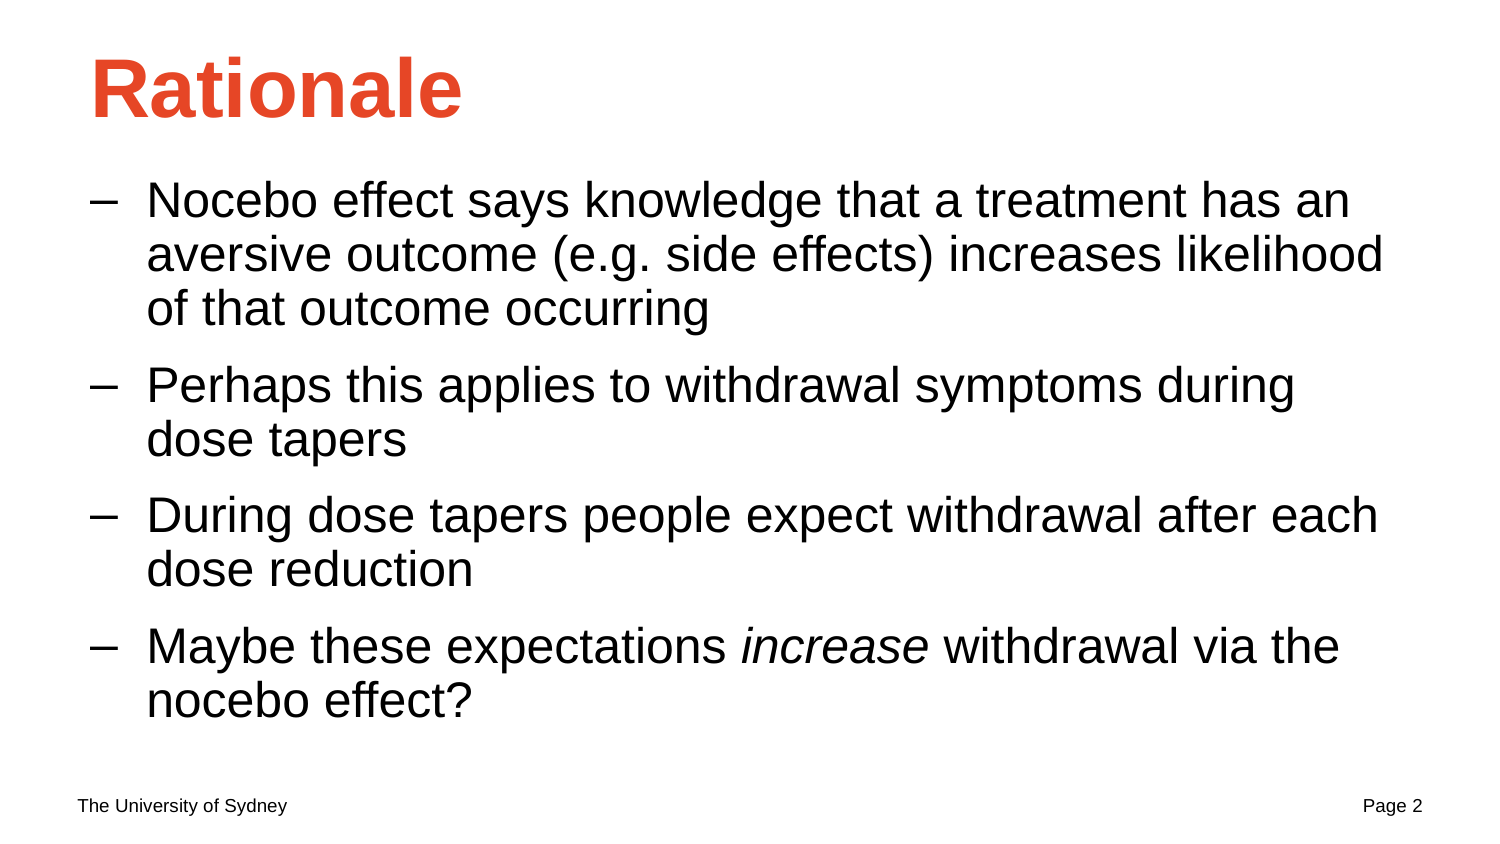

# Rationale
Nocebo effect says knowledge that a treatment has an aversive outcome (e.g. side effects) increases likelihood of that outcome occurring
Perhaps this applies to withdrawal symptoms during dose tapers
During dose tapers people expect withdrawal after each dose reduction
Maybe these expectations increase withdrawal via the nocebo effect?